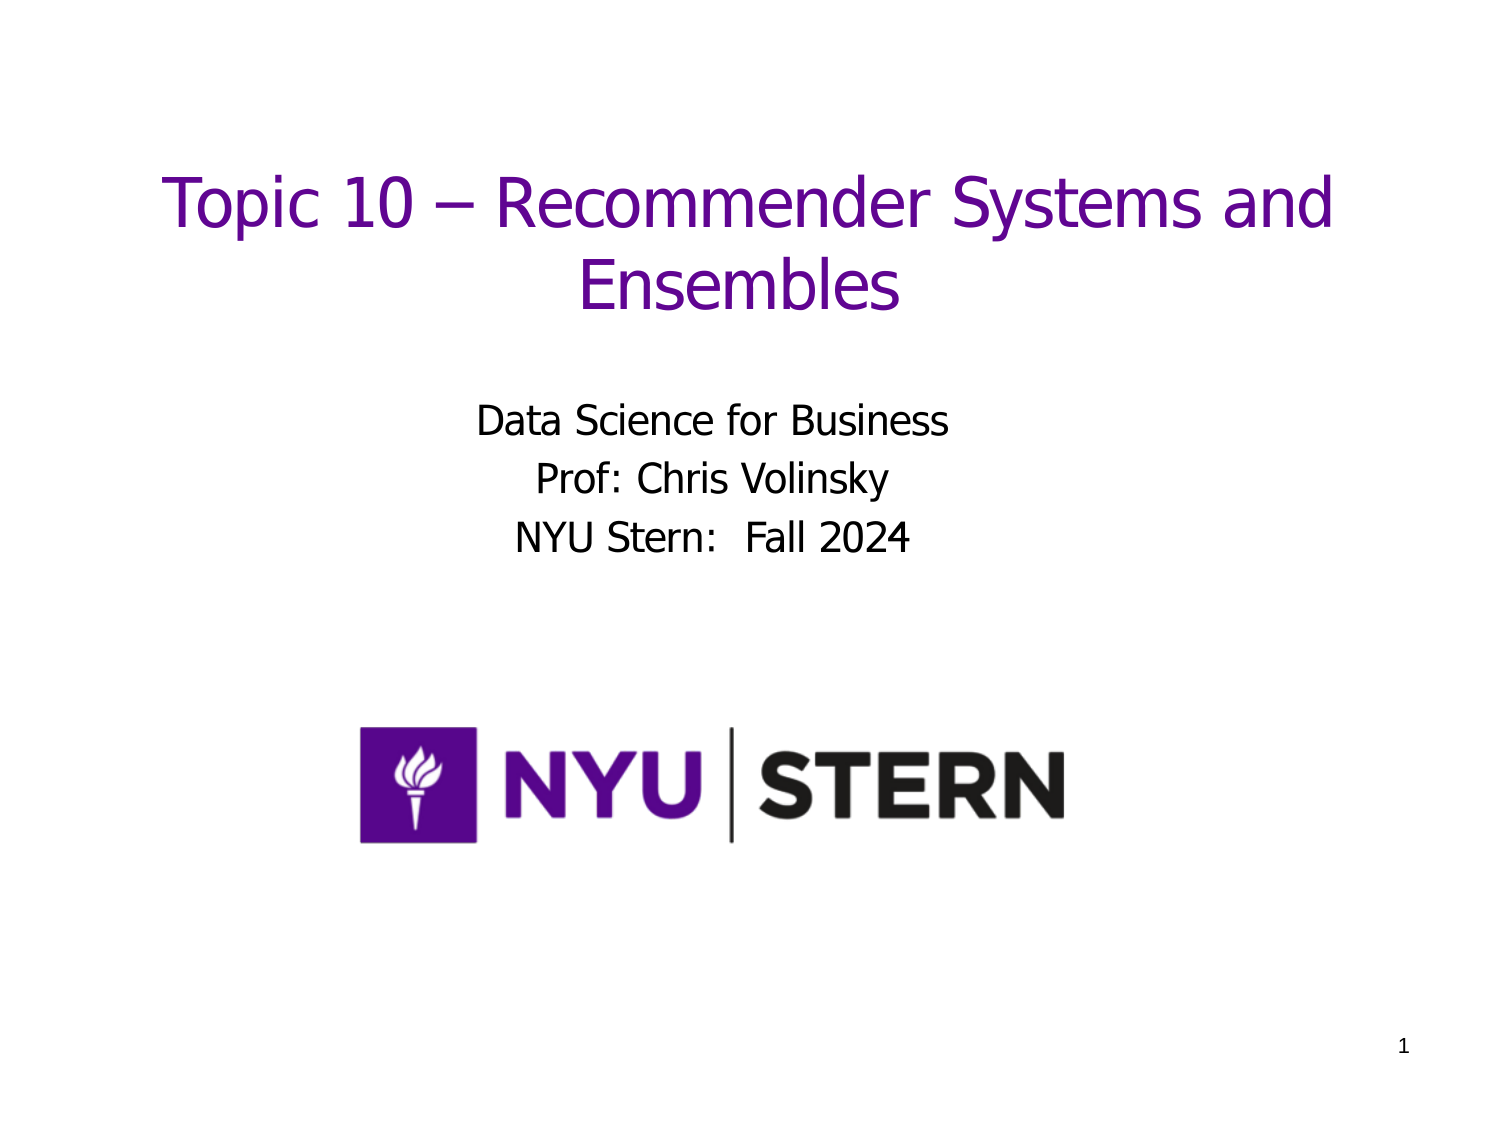

# Topic 10 – Recommender Systems and Ensembles
Data Science for Business
Prof: Chris Volinsky
NYU Stern:  Fall 2024
1